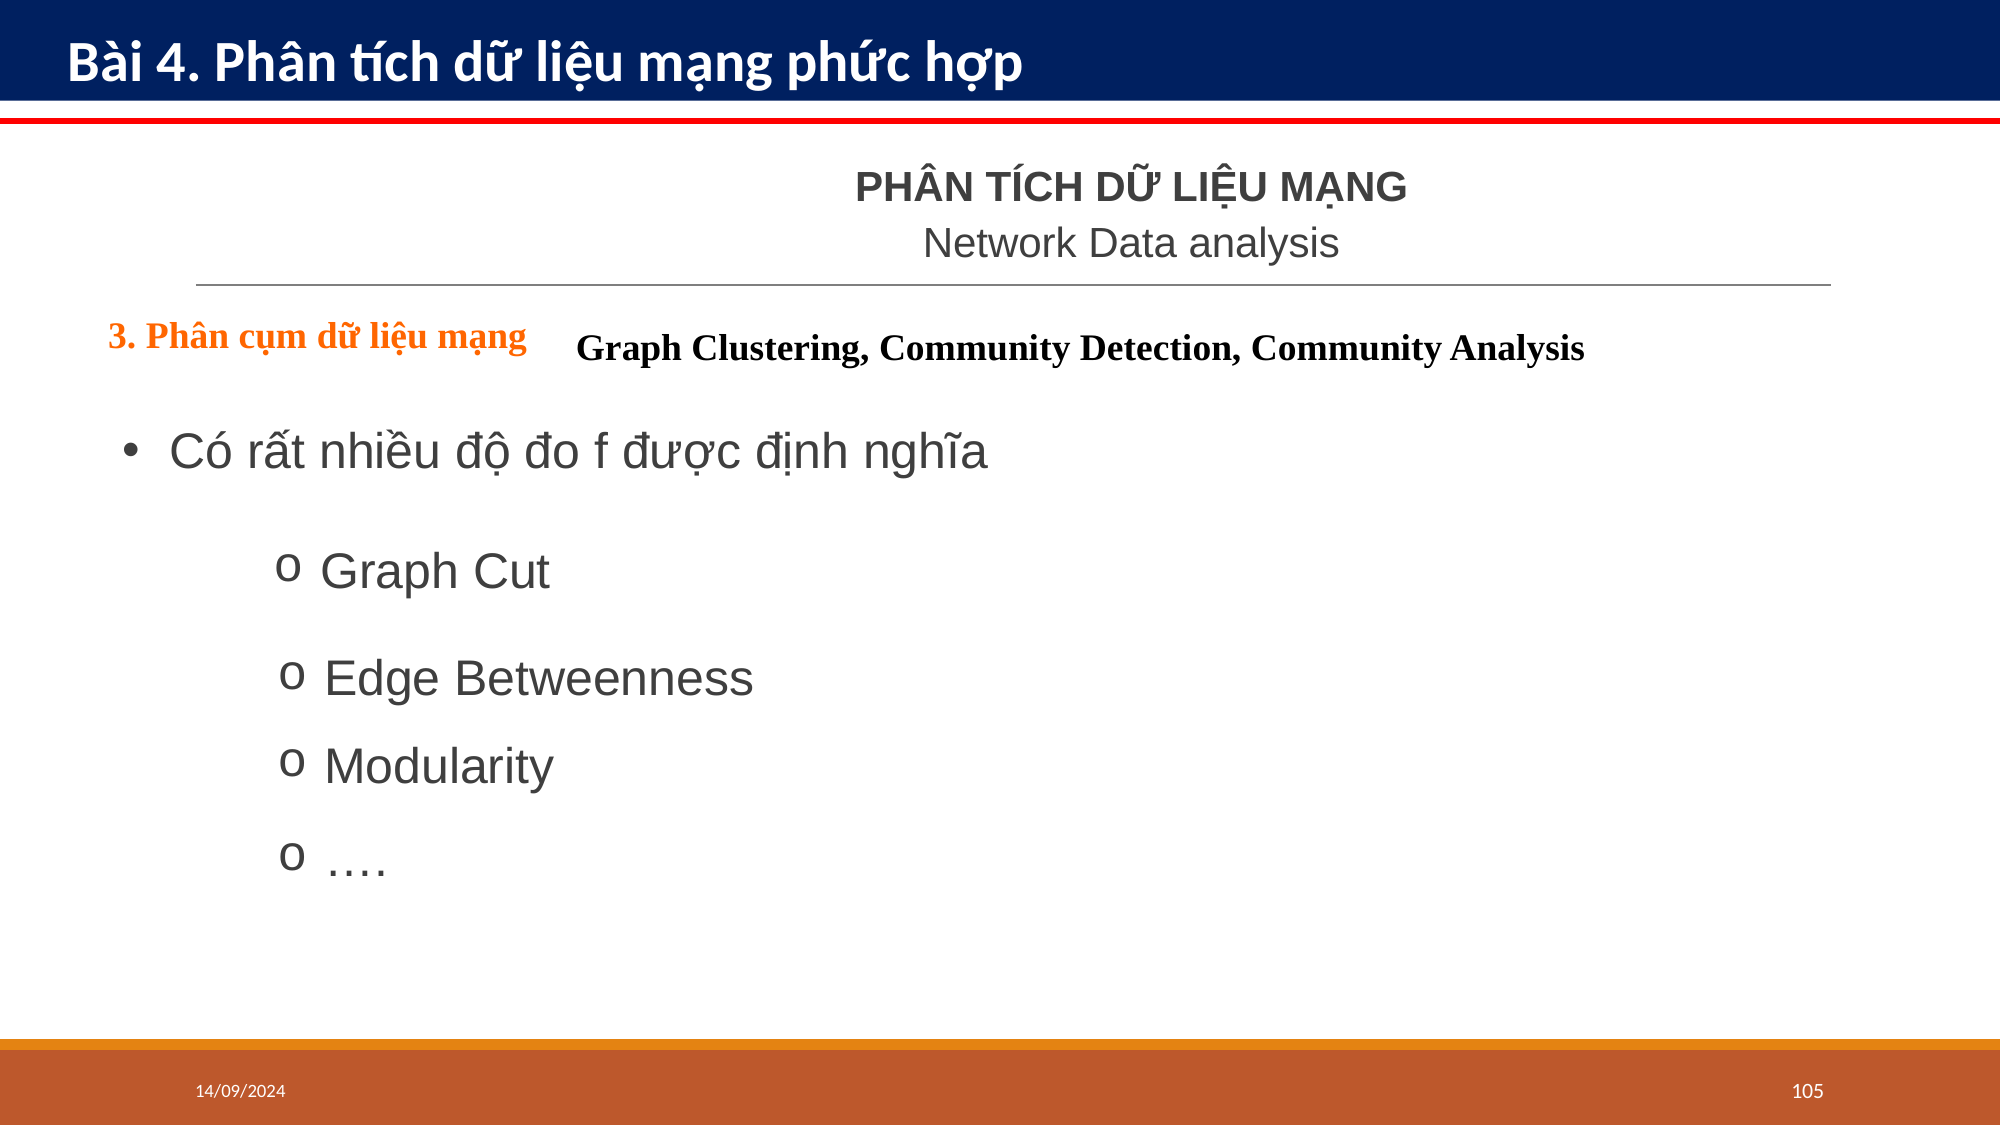

Bài 4. Phân tích dữ liệu mạng phức hợp
PHÂN TÍCH DỮ LIỆU MẠNG
Network Data analysis
3. Phân cụm dữ liệu mạng
Graph Clustering, Community Detection, Community Analysis
Có rất nhiều độ đo f được định nghĩa
Graph Cut
Edge Betweenness
Modularity
….
14/09/2024
105